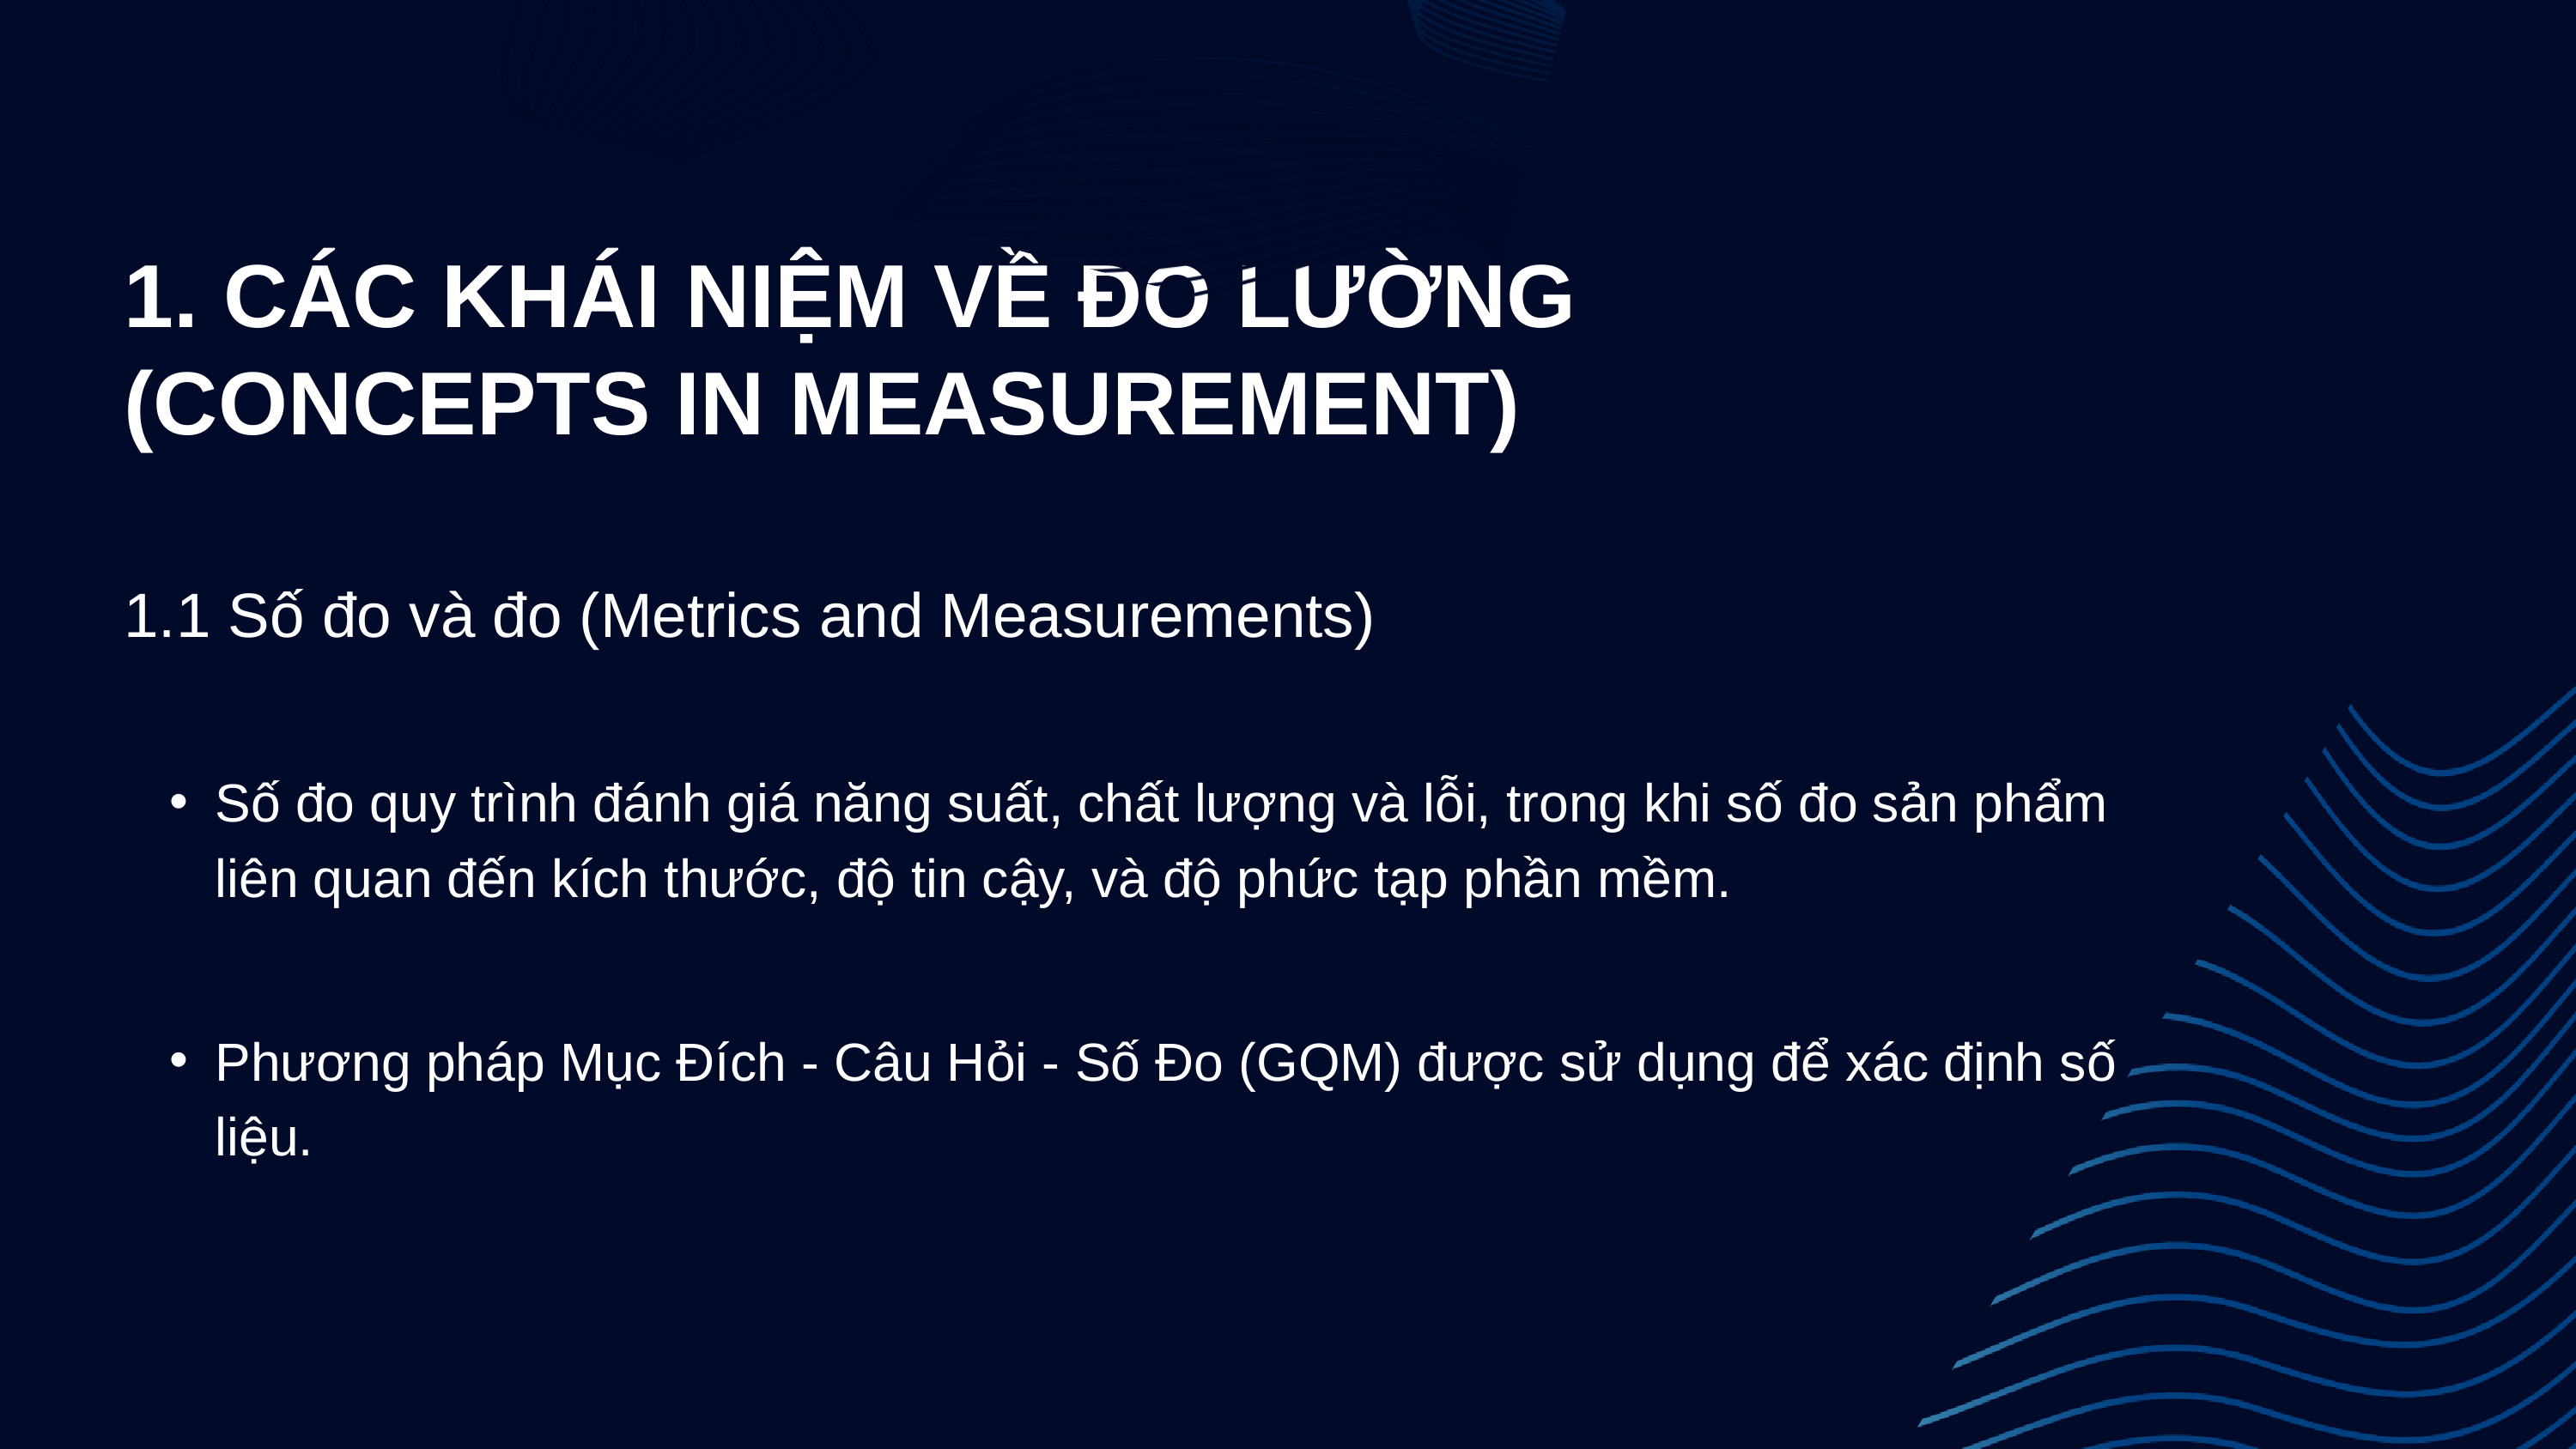

1. CÁC KHÁI NIỆM VỀ ĐO LƯỜNG (CONCEPTS IN MEASUREMENT)
1.1 Số đo và đo (Metrics and Measurements)

Số đo quy trình đánh giá năng suất, chất lượng và lỗi, trong khi số đo sản phẩm liên quan đến kích thước, độ tin cậy, và độ phức tạp phần mềm.
Phương pháp Mục Đích - Câu Hỏi - Số Đo (GQM) được sử dụng để xác định số liệu.